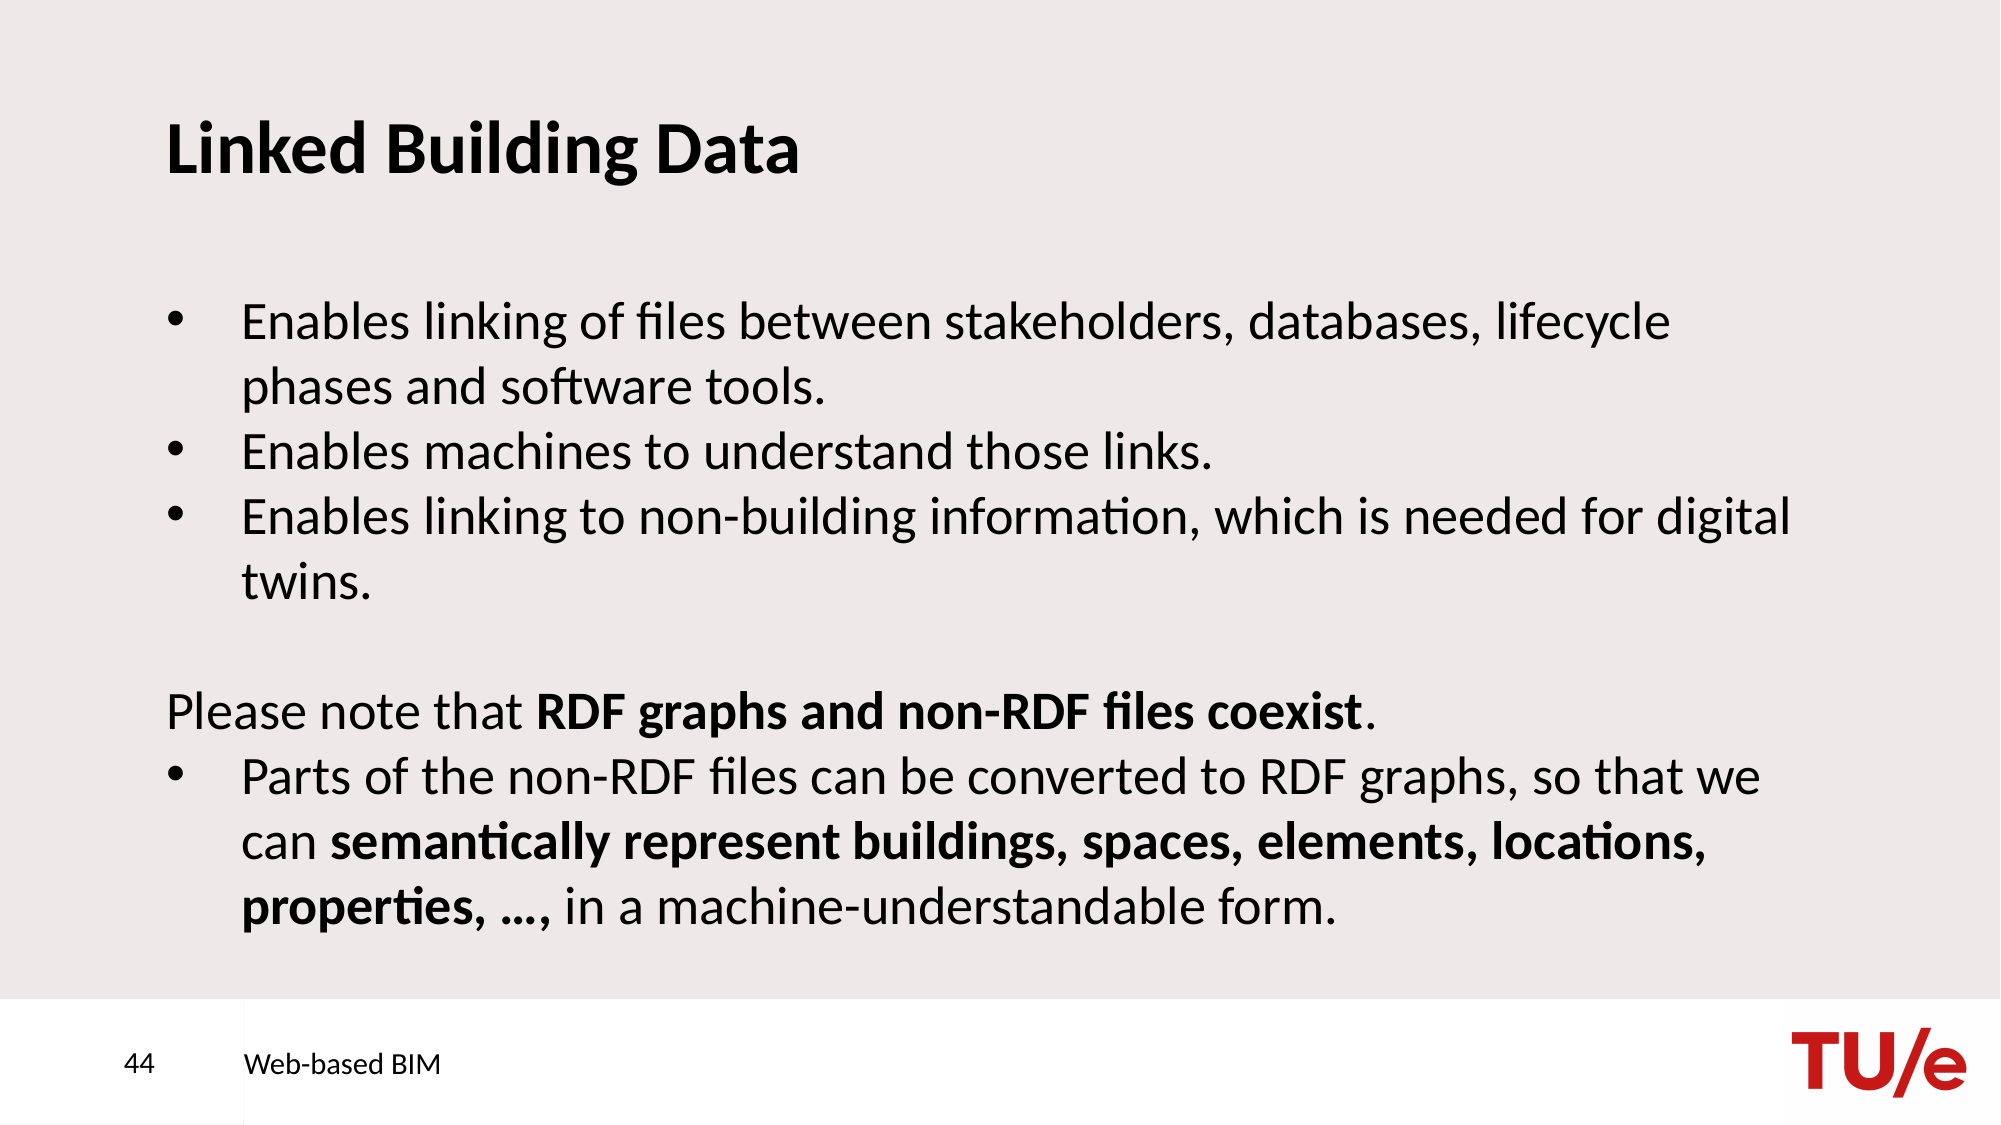

# Linked Building Data
Enables linking of files between stakeholders, databases, lifecycle phases and software tools.
Enables machines to understand those links.
Enables linking to non-building information, which is needed for digital twins.

Please note that RDF graphs and non-RDF files coexist.
Parts of the non-RDF files can be converted to RDF graphs, so that we can semantically represent buildings, spaces, elements, locations, properties, …, in a machine-understandable form.

44
Web-based BIM